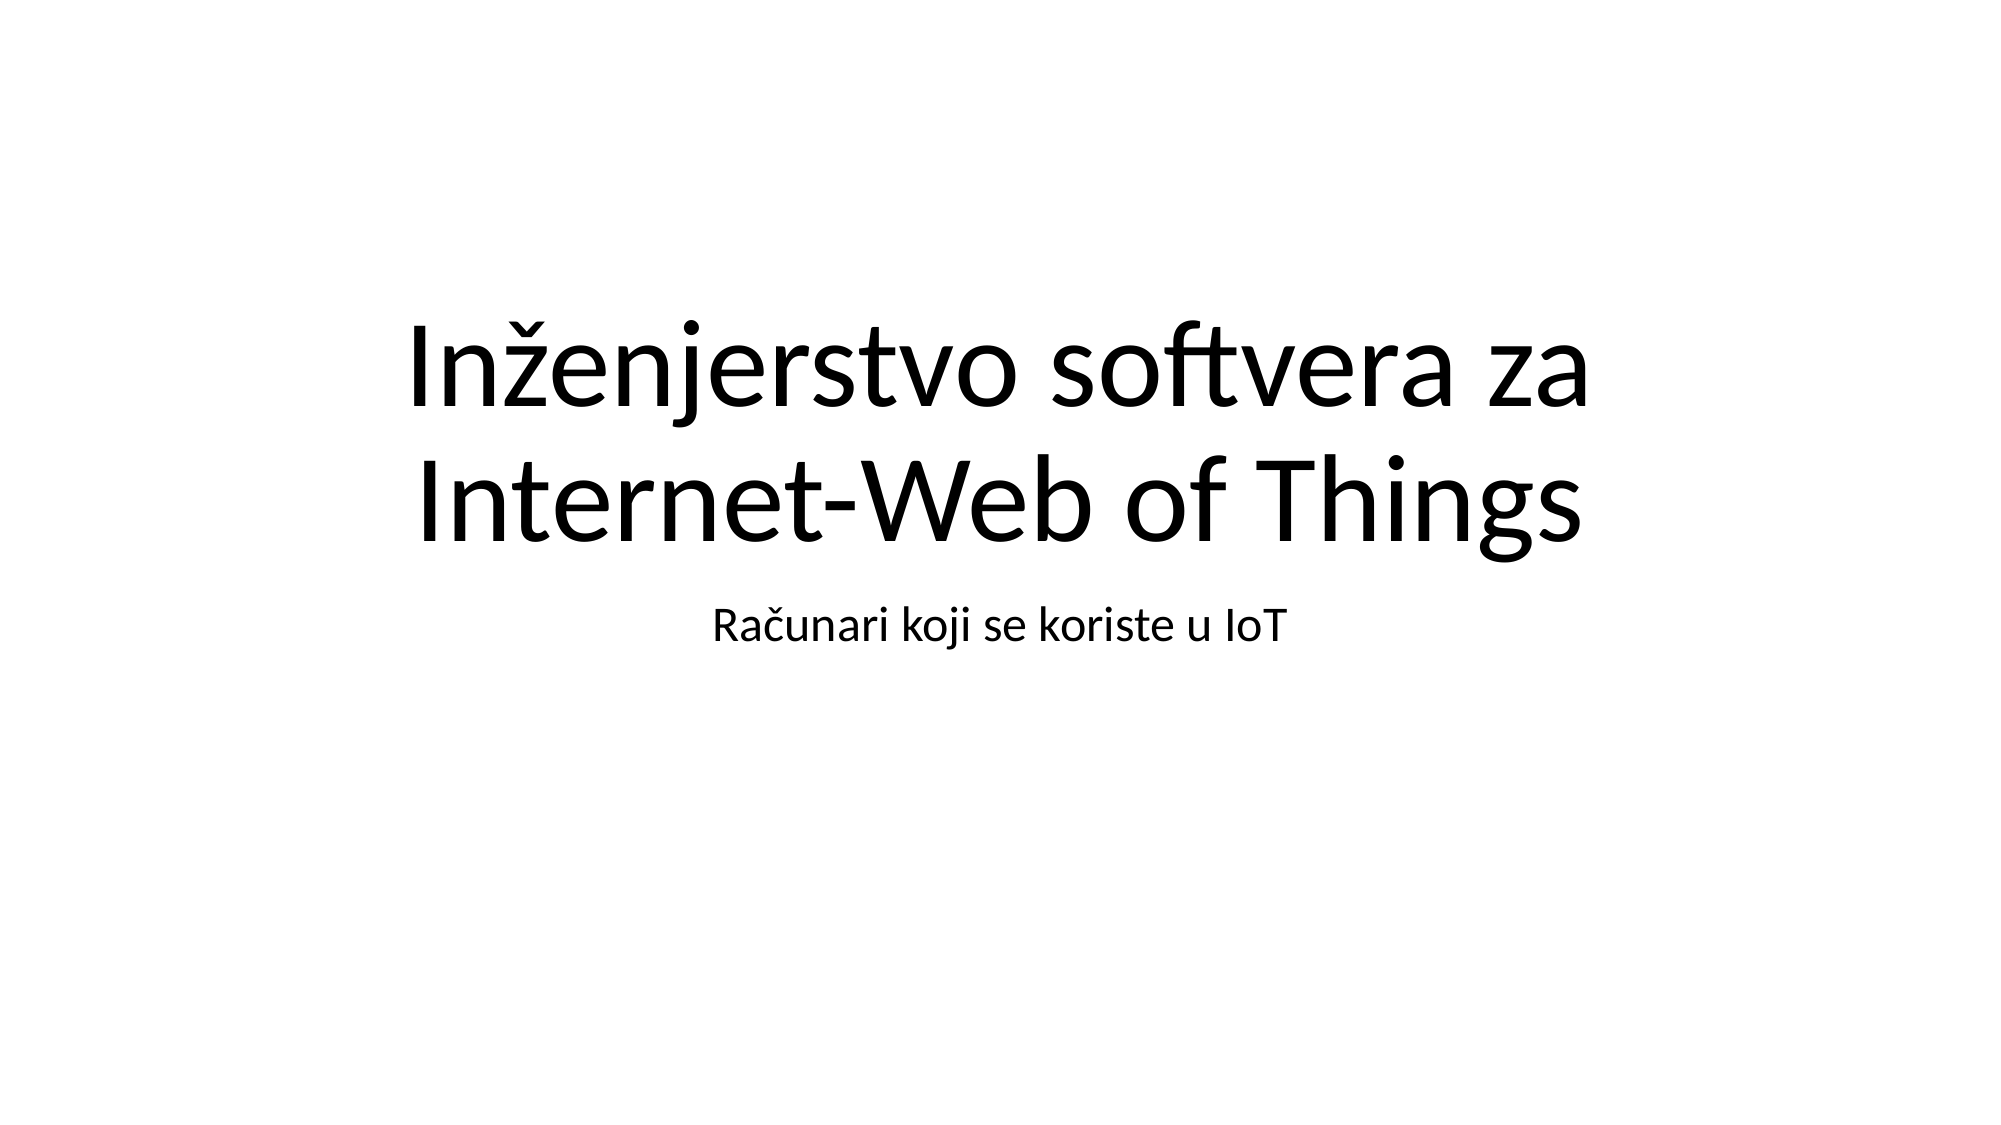

# Inženjerstvo softvera za Internet-Web of Things
Računari koji se koriste u IoT